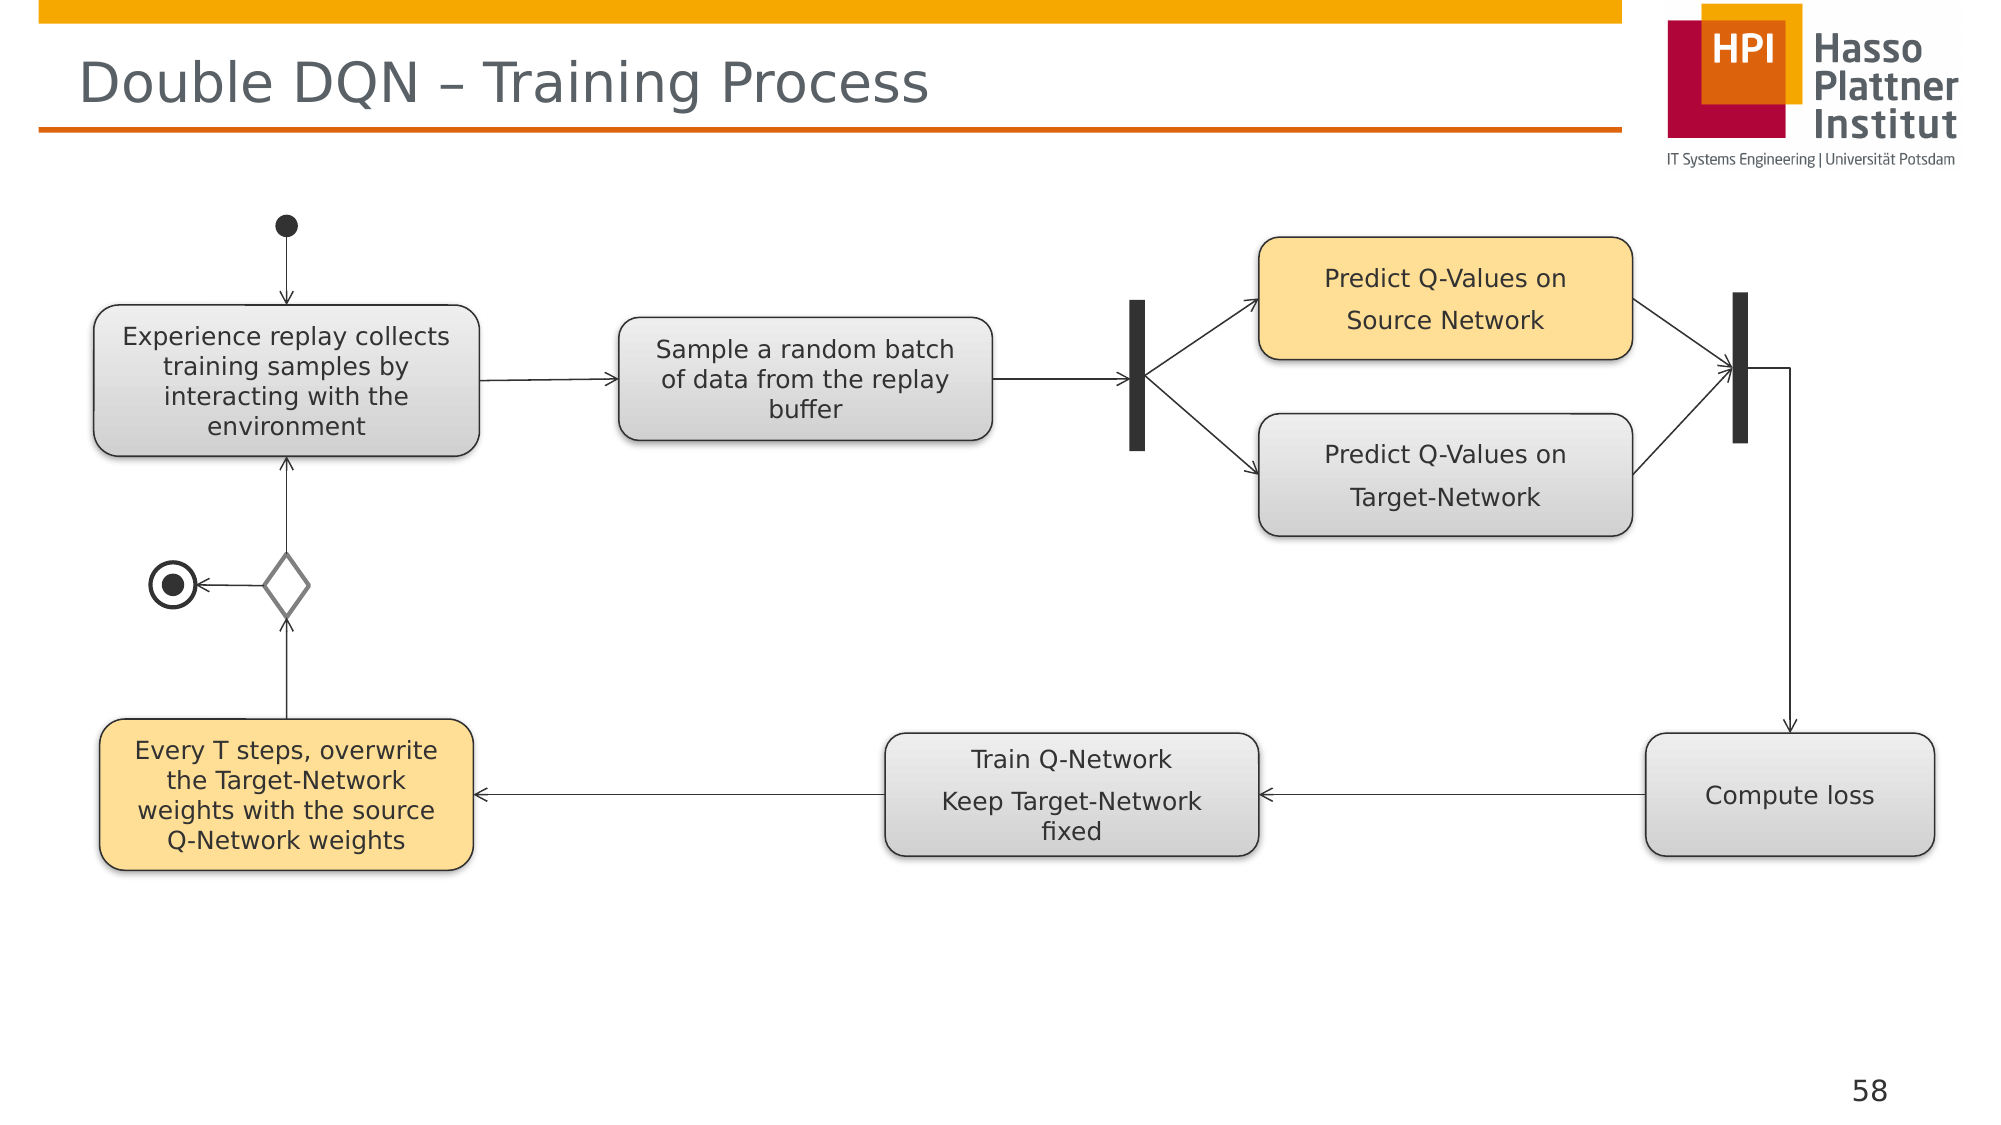

# Double DQN – Training Process

Predict Q-Values on
Source Network

Experience replay collects training samples by interacting with the environment
Sample a random batch of data from the replay buffer
Predict Q-Values on
Target-Network

Every T steps, overwrite the Target-Network weights with the source Q-Network weights
Train Q-Network
Keep Target-Network fixed
Compute loss
58